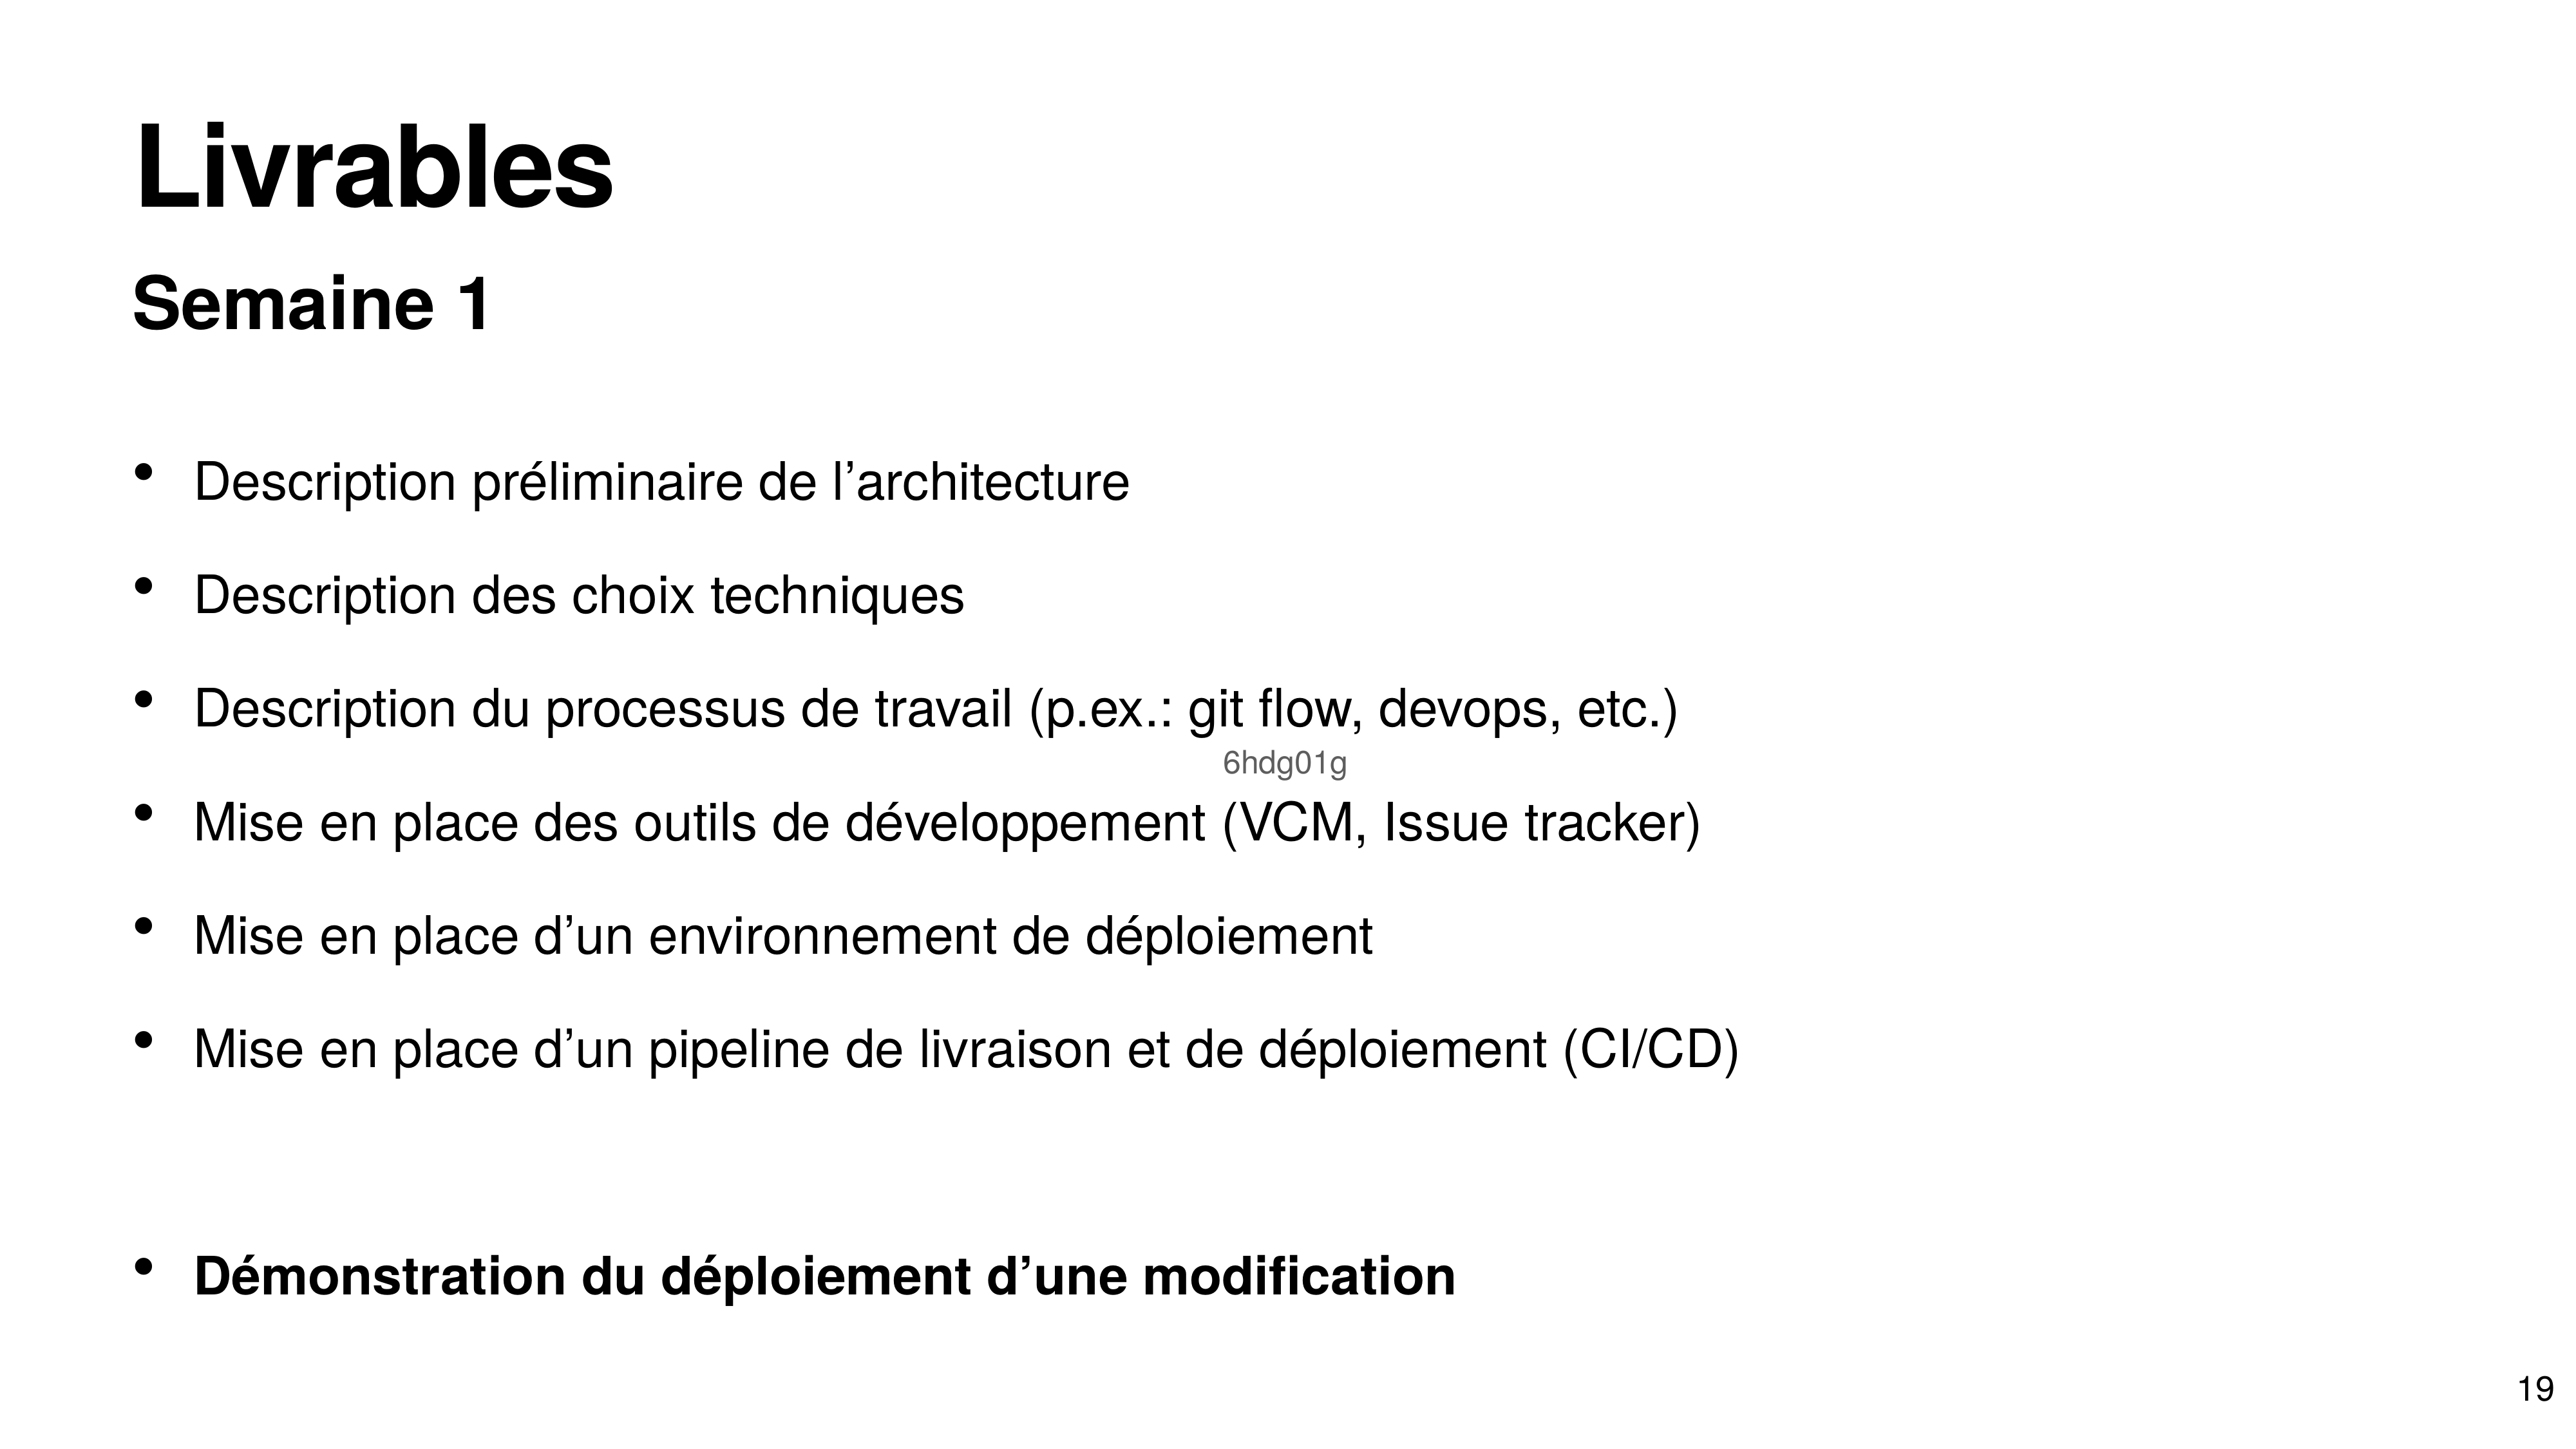

# Livrables
Semaine 1
Description préliminaire de l’architecture
Description des choix techniques
Description du processus de travail (p.ex.: git flow, devops, etc.)
Mise en place des outils de développement (VCM, Issue tracker)
Mise en place d’un environnement de déploiement
Mise en place d’un pipeline de livraison et de déploiement (CI/CD)

Démonstration du déploiement d’une modification
6hdg01g
19